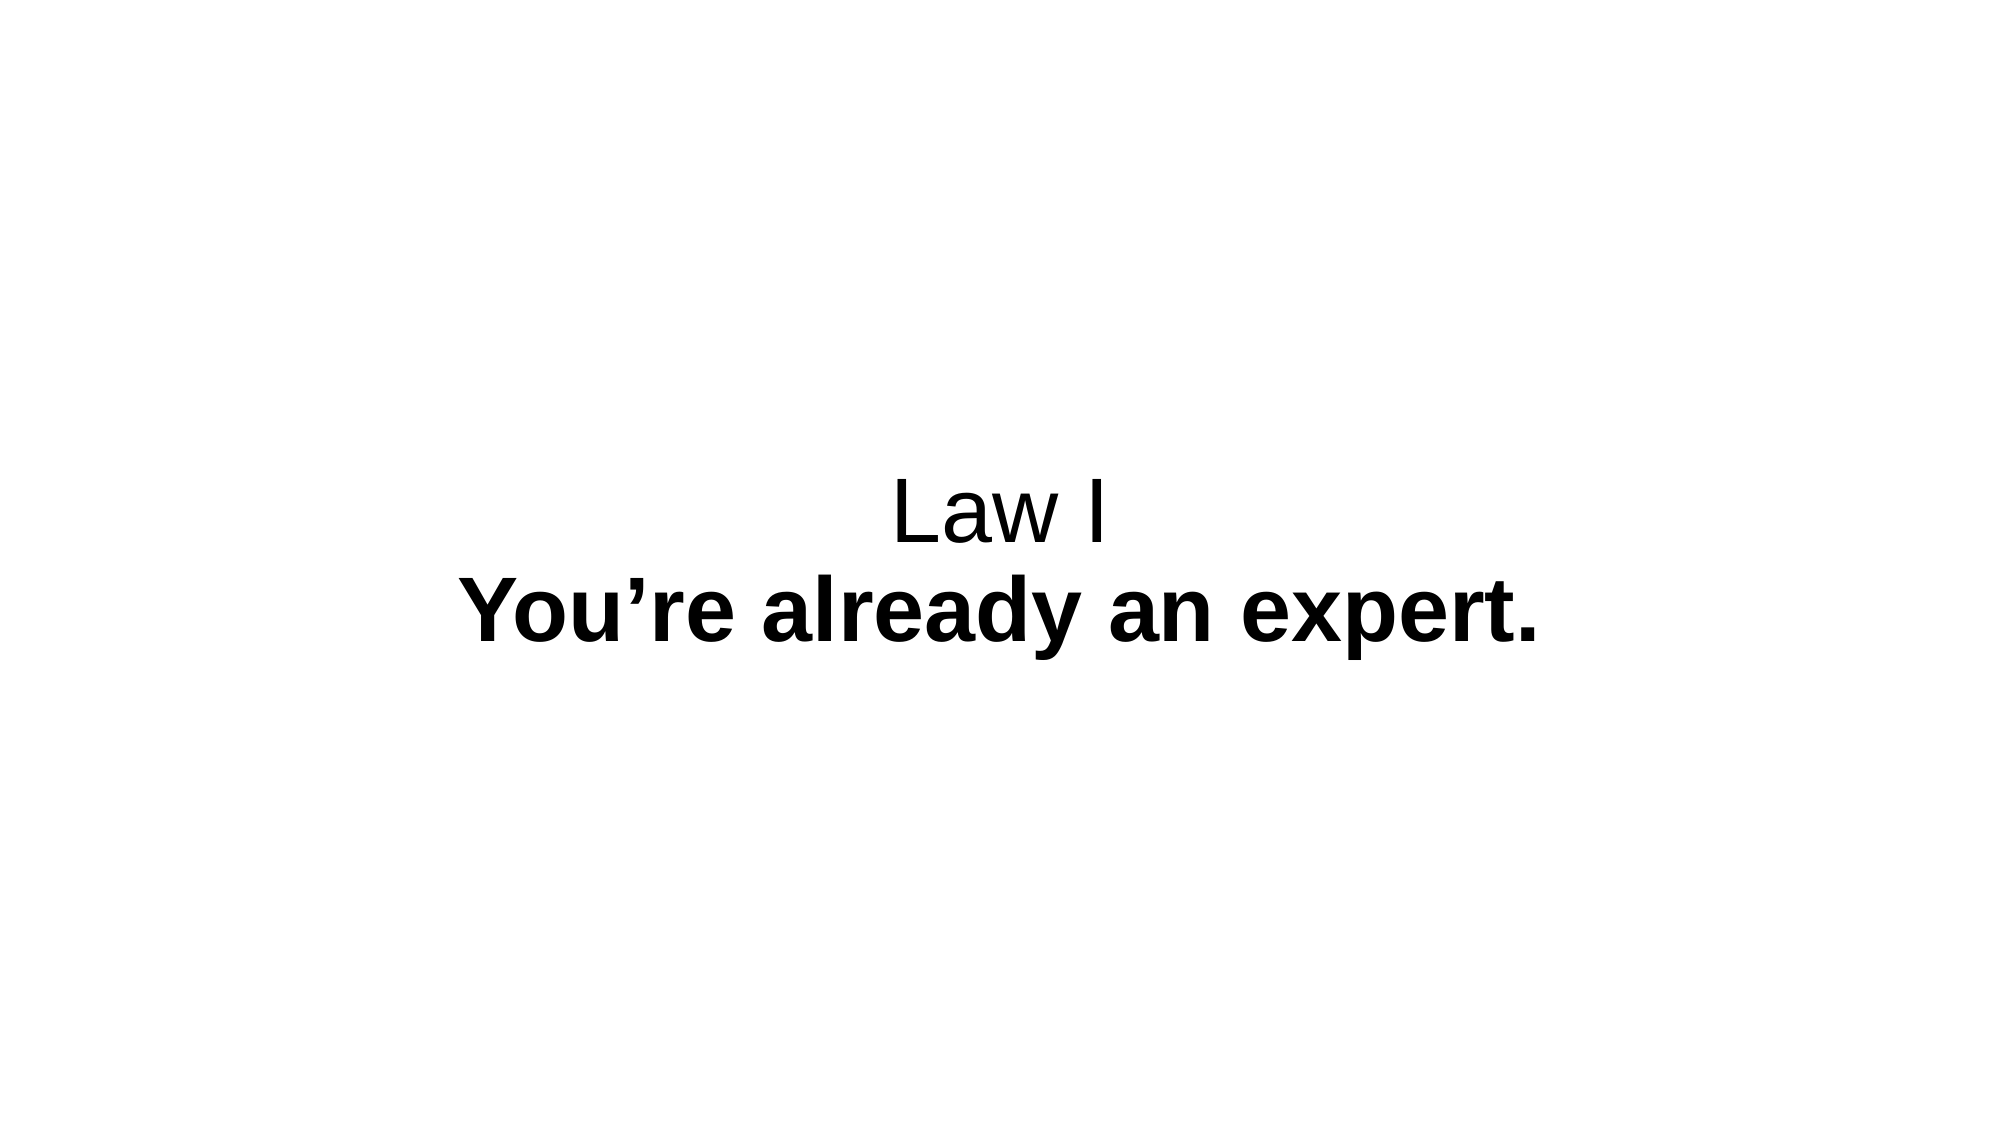

# Law I You’re already an expert.